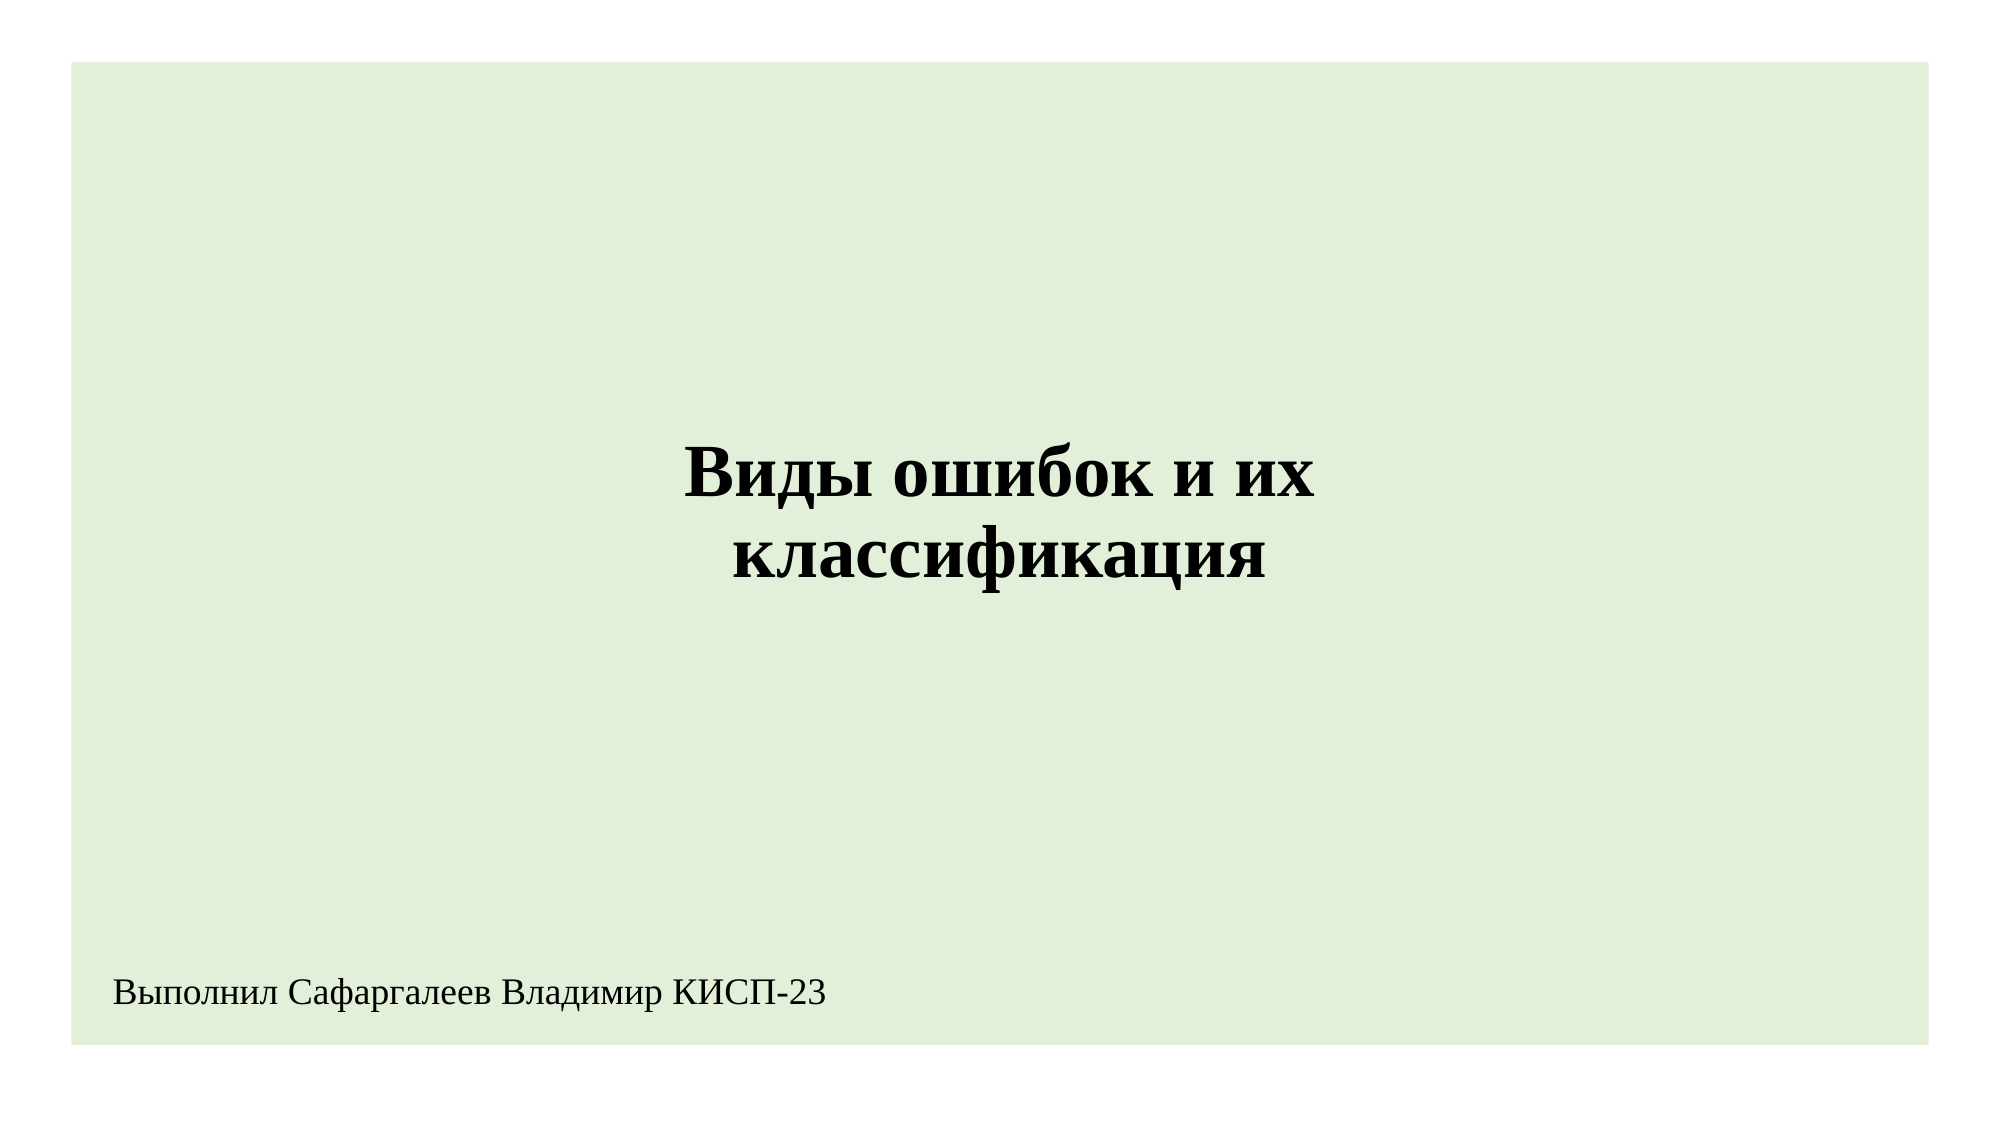

# Виды ошибок и их классификация
Выполнил Сафаргалеев Владимир КИСП-23